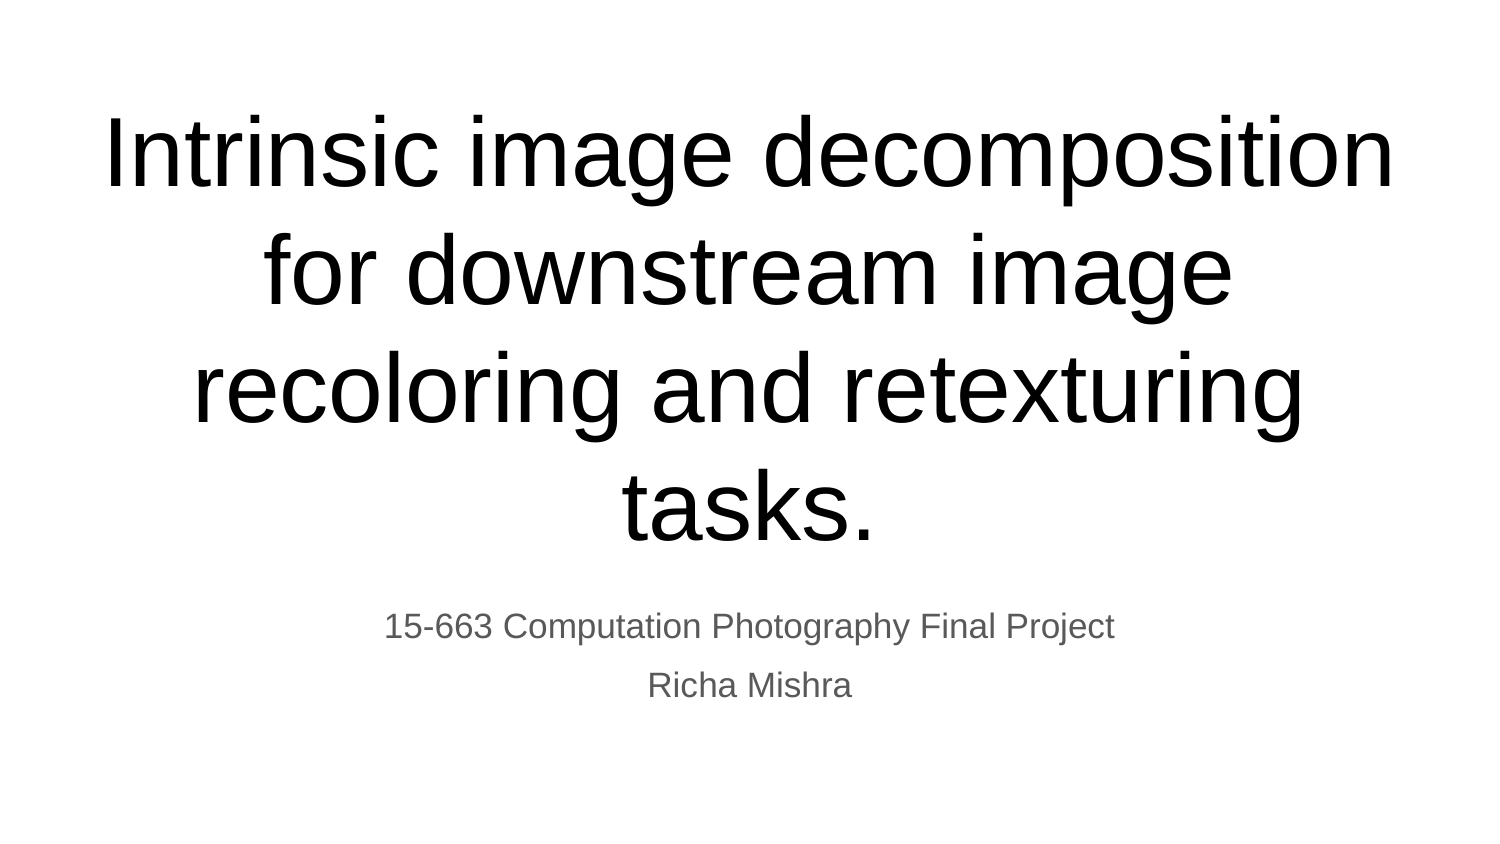

# Intrinsic image decomposition for downstream image recoloring and retexturing tasks.
15-663 Computation Photography Final Project
Richa Mishra